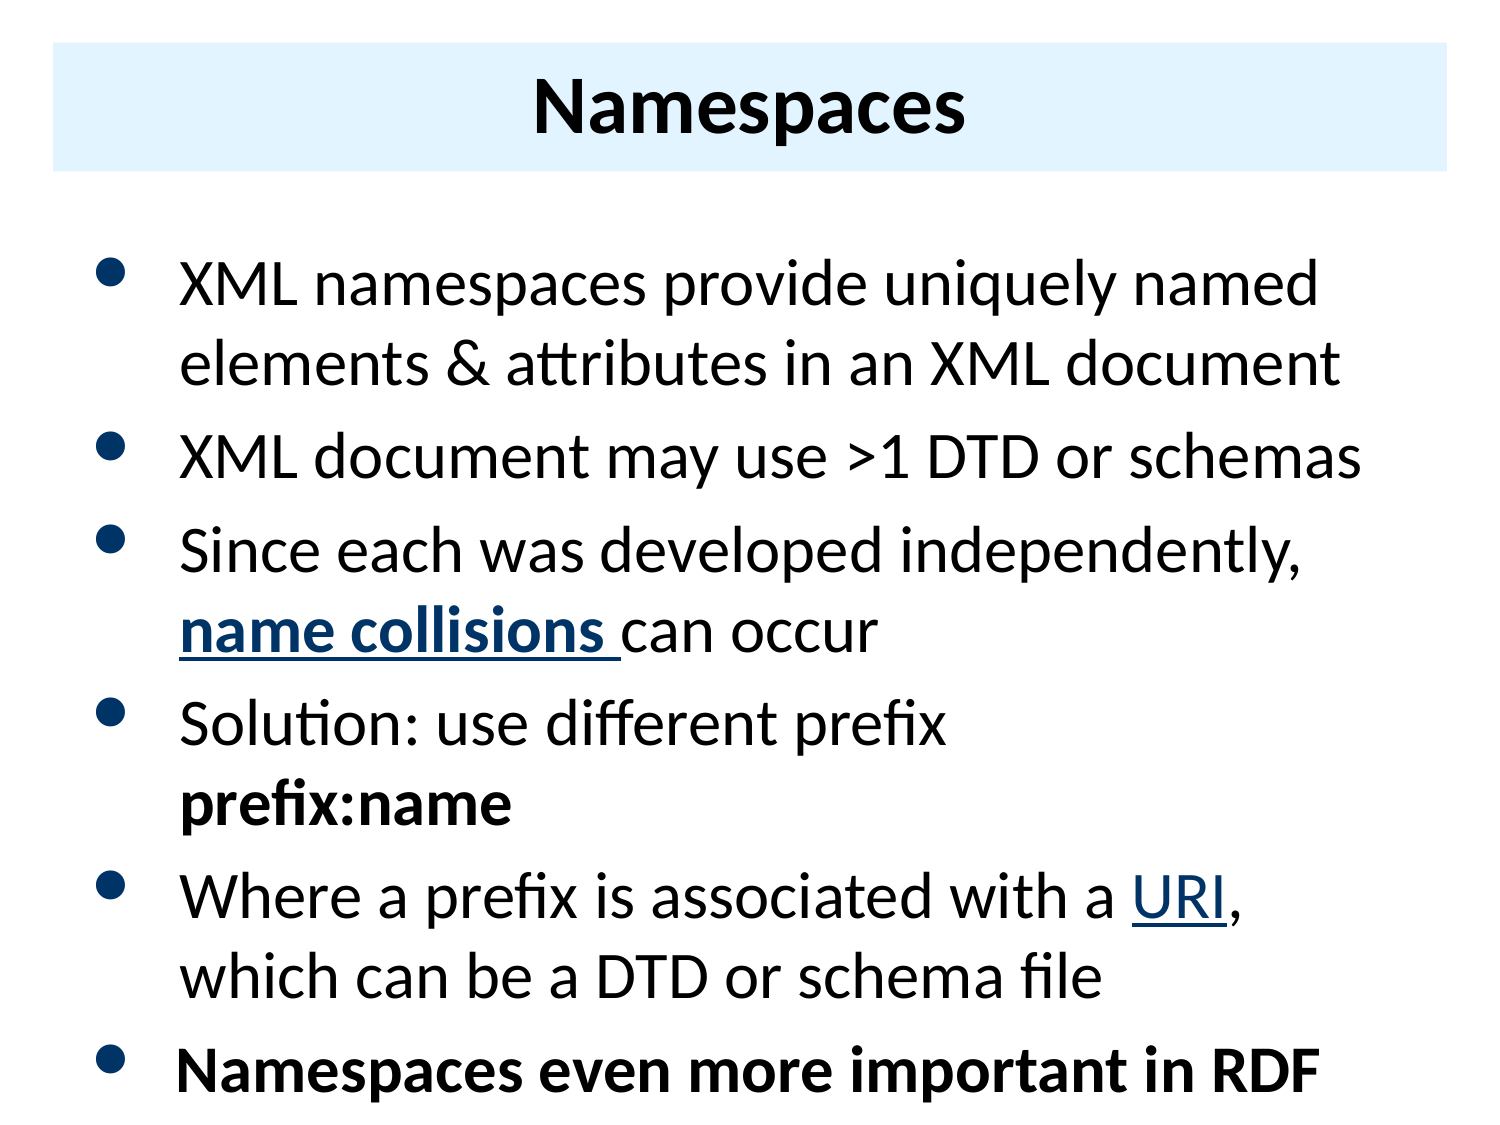

# Namespaces
XML namespaces provide uniquely named elements & attributes in an XML document
XML document may use >1 DTD or schemas
Since each was developed independently, name collisions can occur
Solution: use different prefix
prefix:name
Where a prefix is associated with a URI, which can be a DTD or schema file
Namespaces even more important in RDF